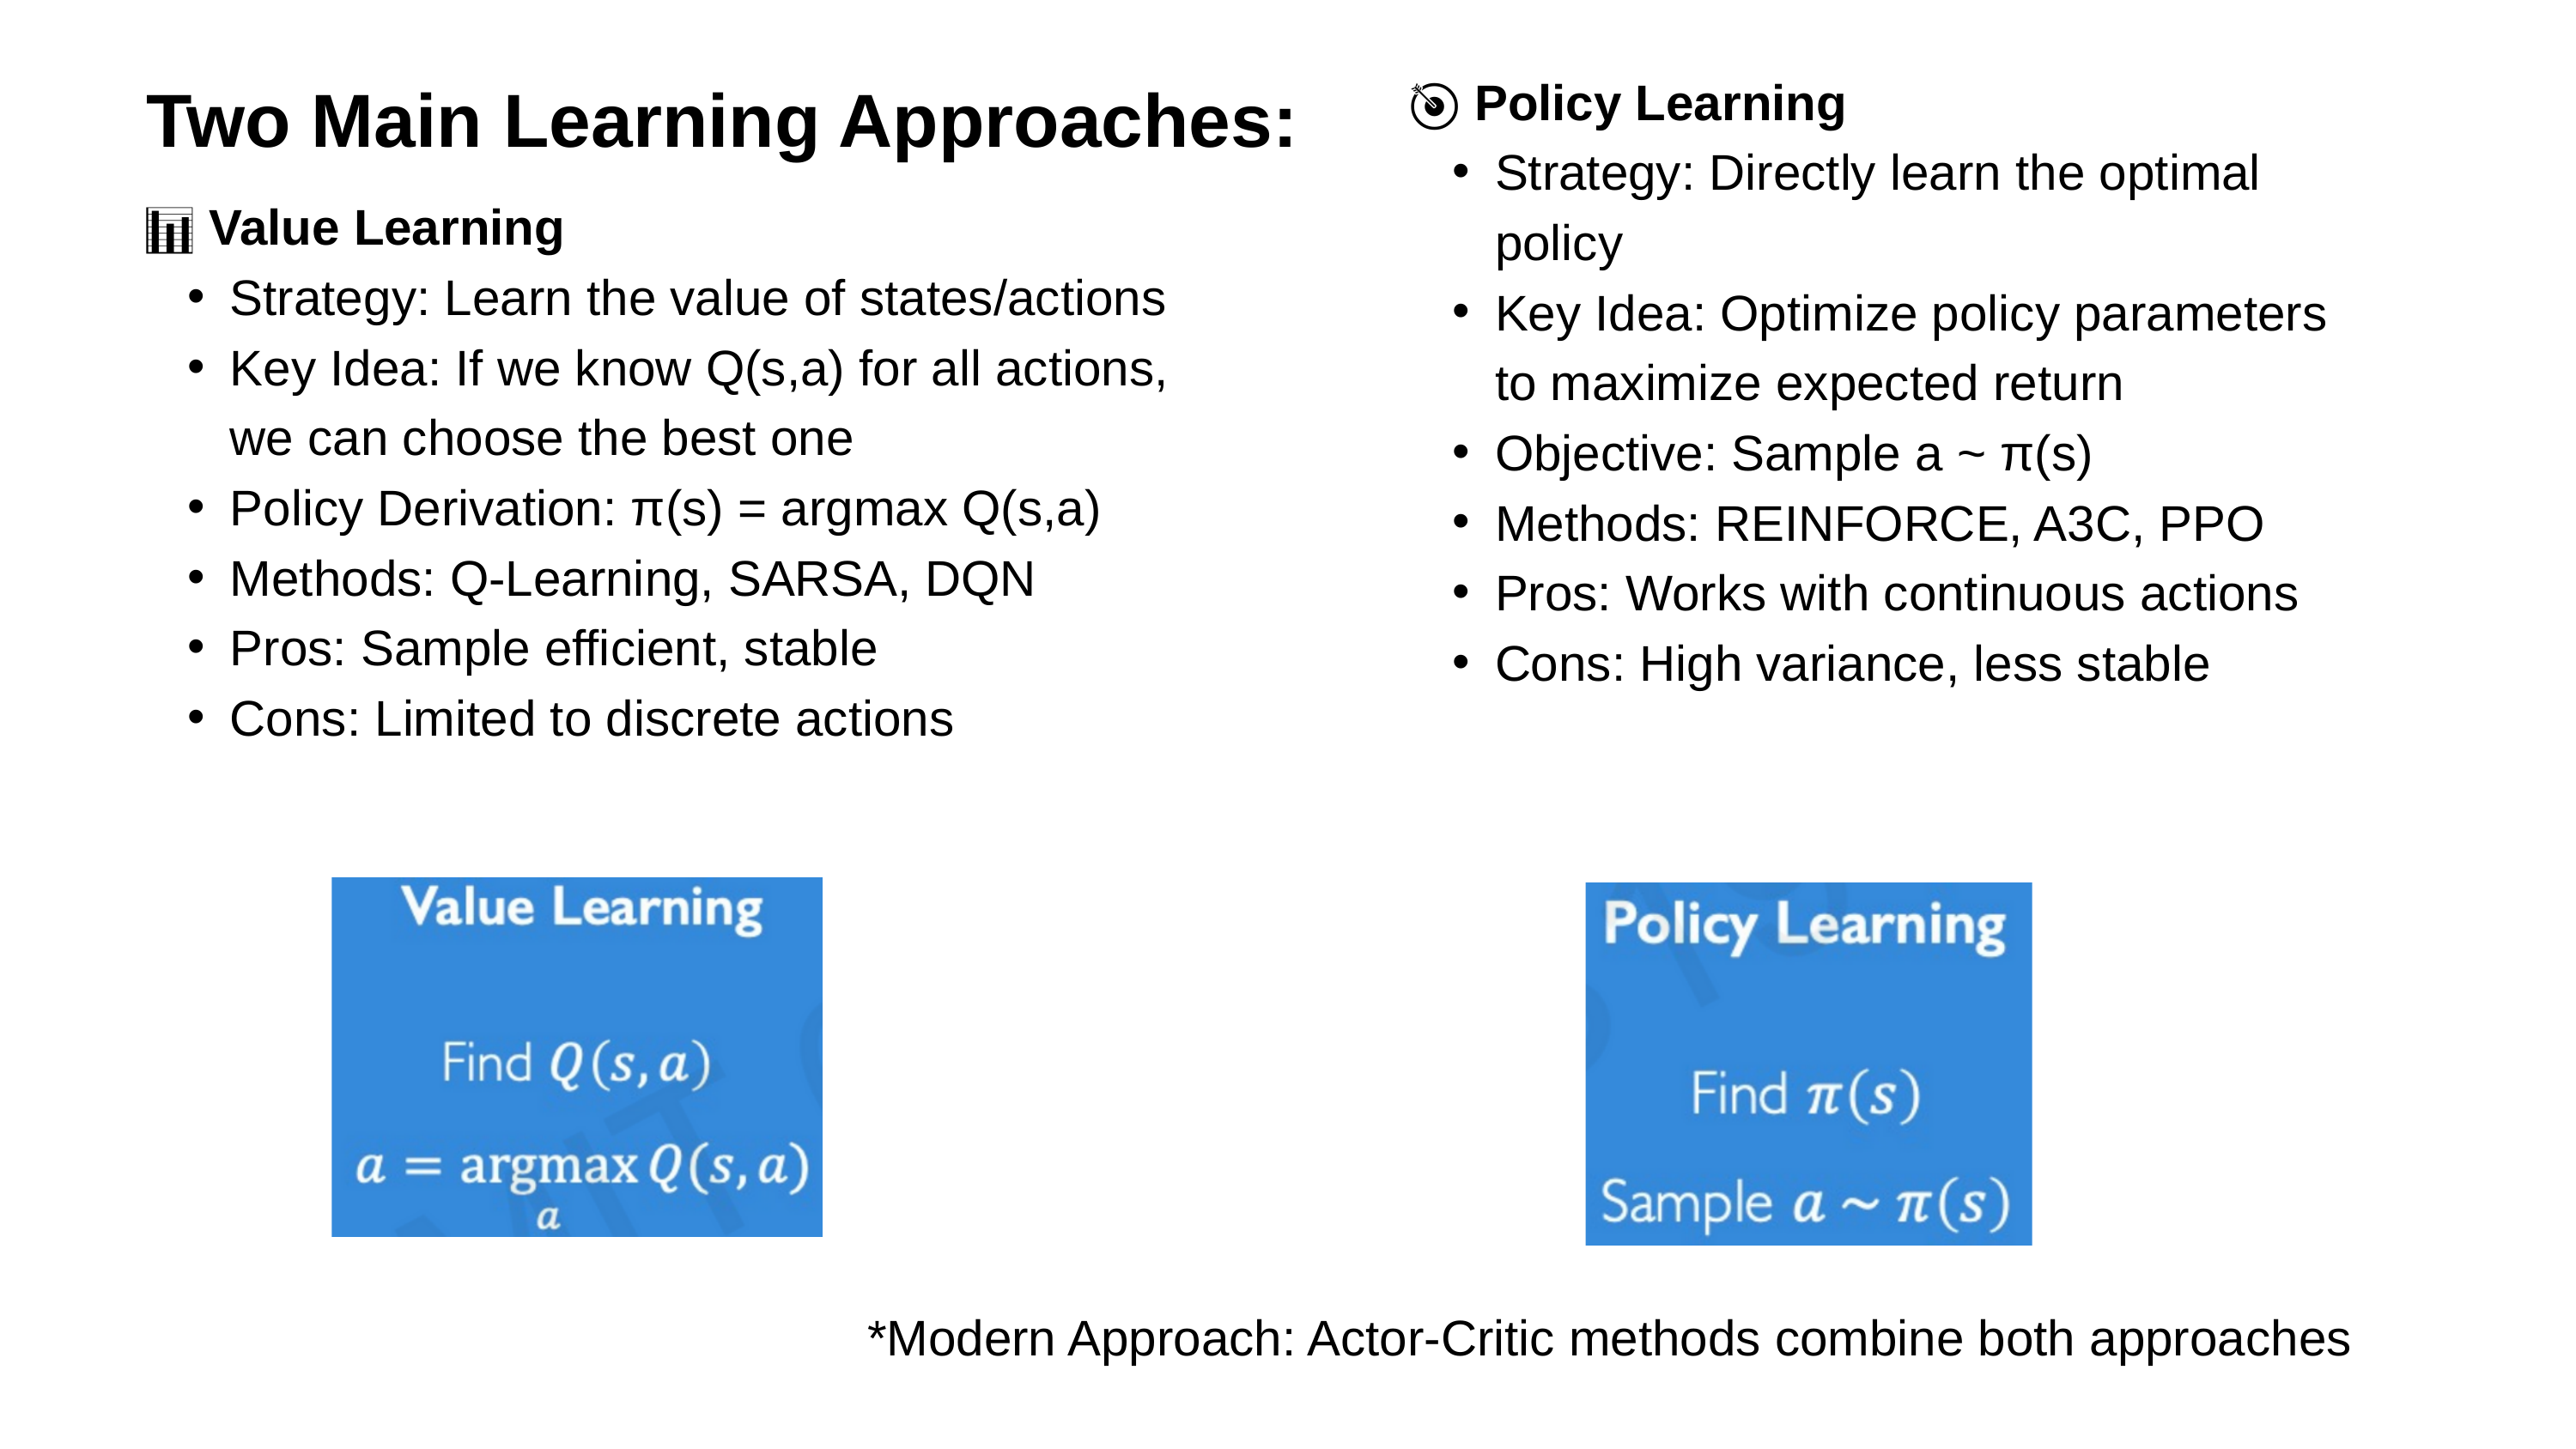

Two Main Learning Approaches:
🎯 Policy Learning
Strategy: Directly learn the optimal policy
Key Idea: Optimize policy parameters to maximize expected return
Objective: Sample a ~ π(s)
Methods: REINFORCE, A3C, PPO
Pros: Works with continuous actions
Cons: High variance, less stable
📊 Value Learning
Strategy: Learn the value of states/actions
Key Idea: If we know Q(s,a) for all actions, we can choose the best one
Policy Derivation: π(s) = argmax Q(s,a)
Methods: Q-Learning, SARSA, DQN
Pros: Sample efficient, stable
Cons: Limited to discrete actions

*Modern Approach: Actor-Critic methods combine both approaches